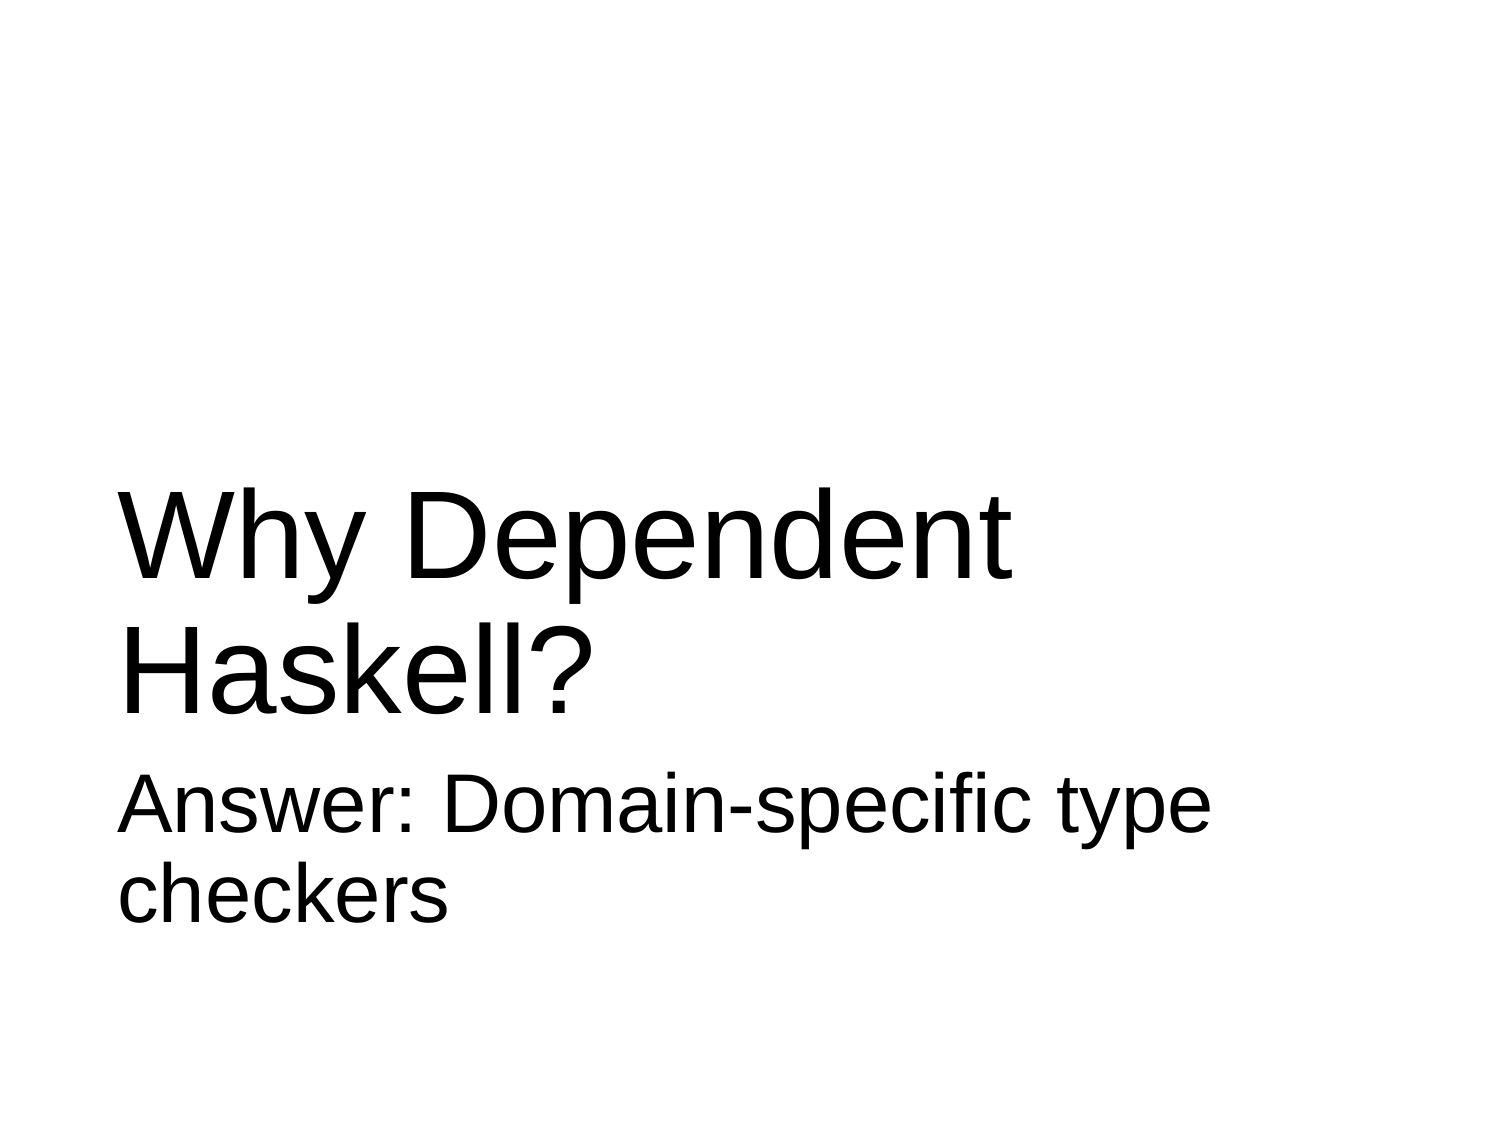

# Why Dependent Haskell?
Answer: Domain-specific type checkers